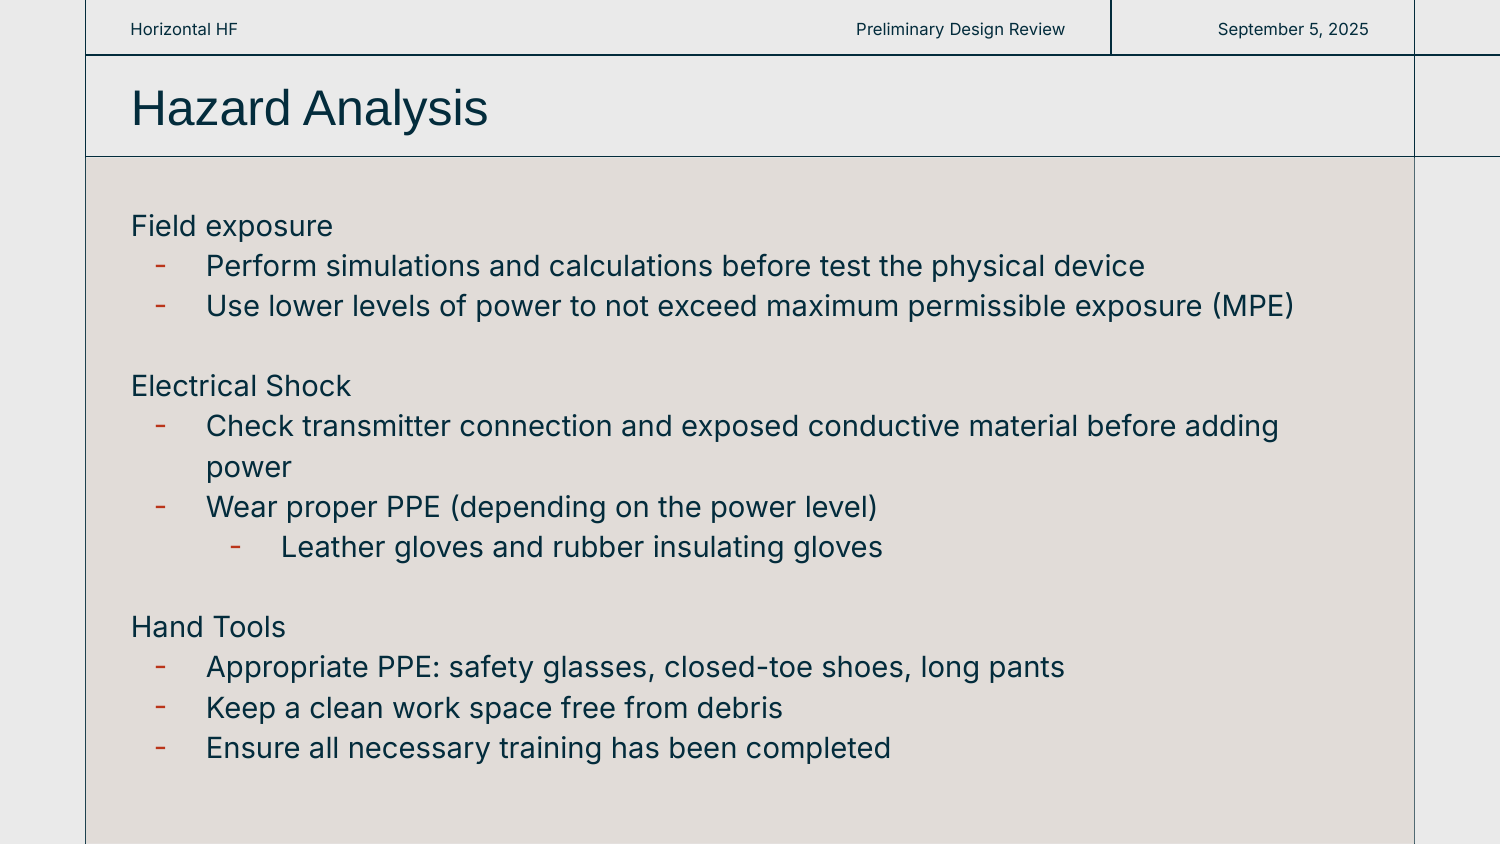

Horizontal HF
Preliminary Design Review
September 5, 2025
Hazard Analysis
Field exposure
Perform simulations and calculations before test the physical device
Use lower levels of power to not exceed maximum permissible exposure (MPE)

Electrical Shock
Check transmitter connection and exposed conductive material before adding power
Wear proper PPE (depending on the power level)
Leather gloves and rubber insulating gloves

Hand Tools
Appropriate PPE: safety glasses, closed-toe shoes, long pants
Keep a clean work space free from debris
Ensure all necessary training has been completed